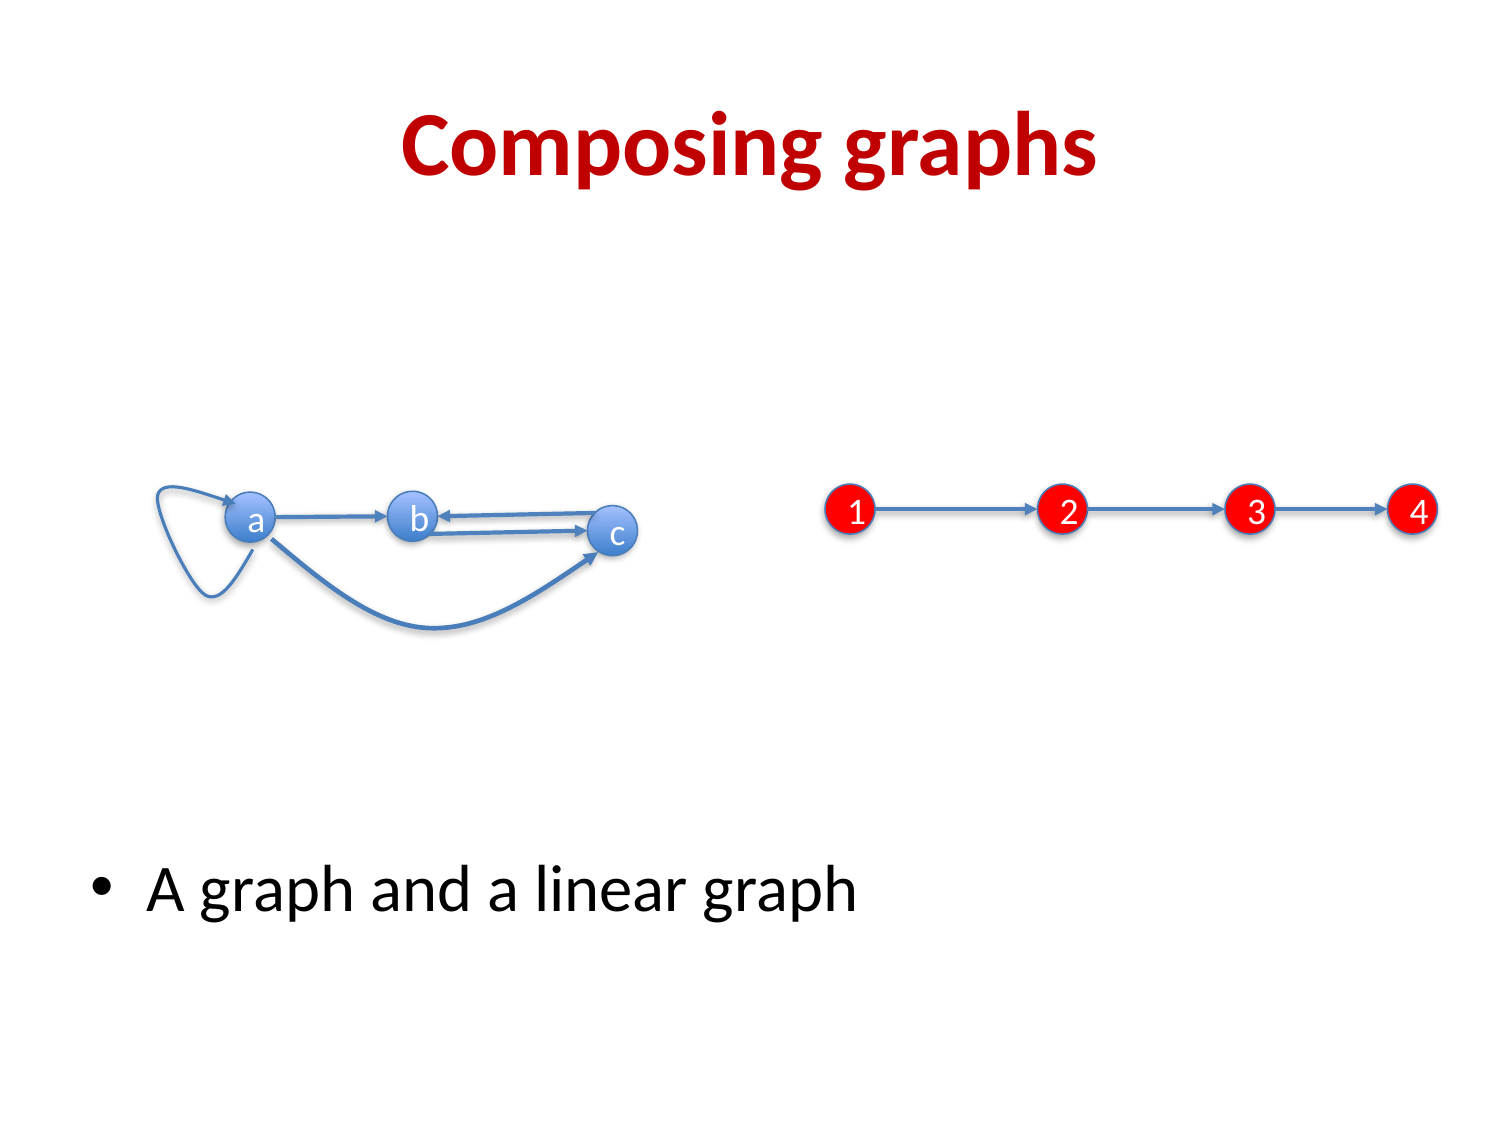

# Composing graphs
1
2
3
4

b
a
c

A graph and a linear graph